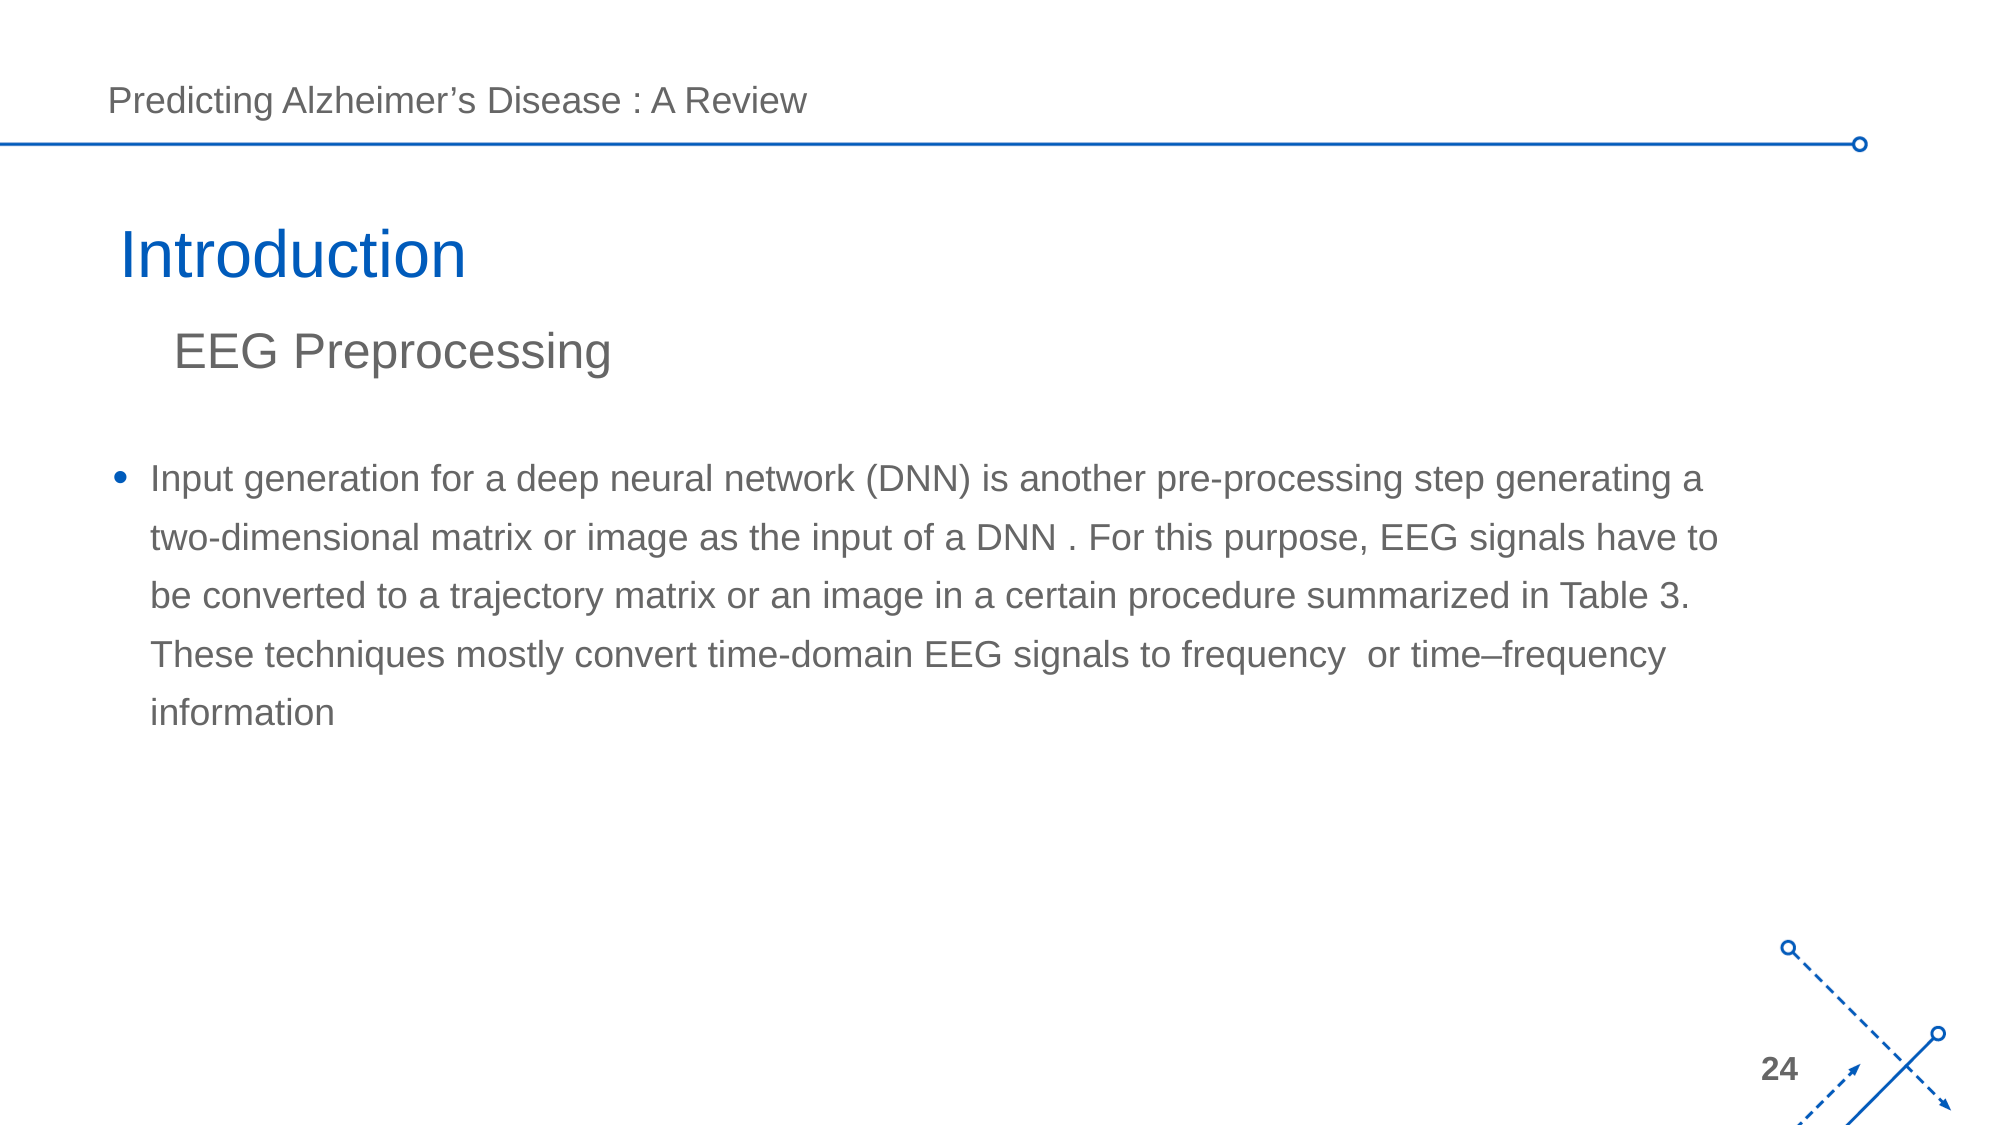

# Introduction
EEG Preprocessing
Input generation for a deep neural network (DNN) is another pre-processing step generating a two-dimensional matrix or image as the input of a DNN . For this purpose, EEG signals have to be converted to a trajectory matrix or an image in a certain procedure summarized in Table 3. These techniques mostly convert time-domain EEG signals to frequency  or time–frequency information